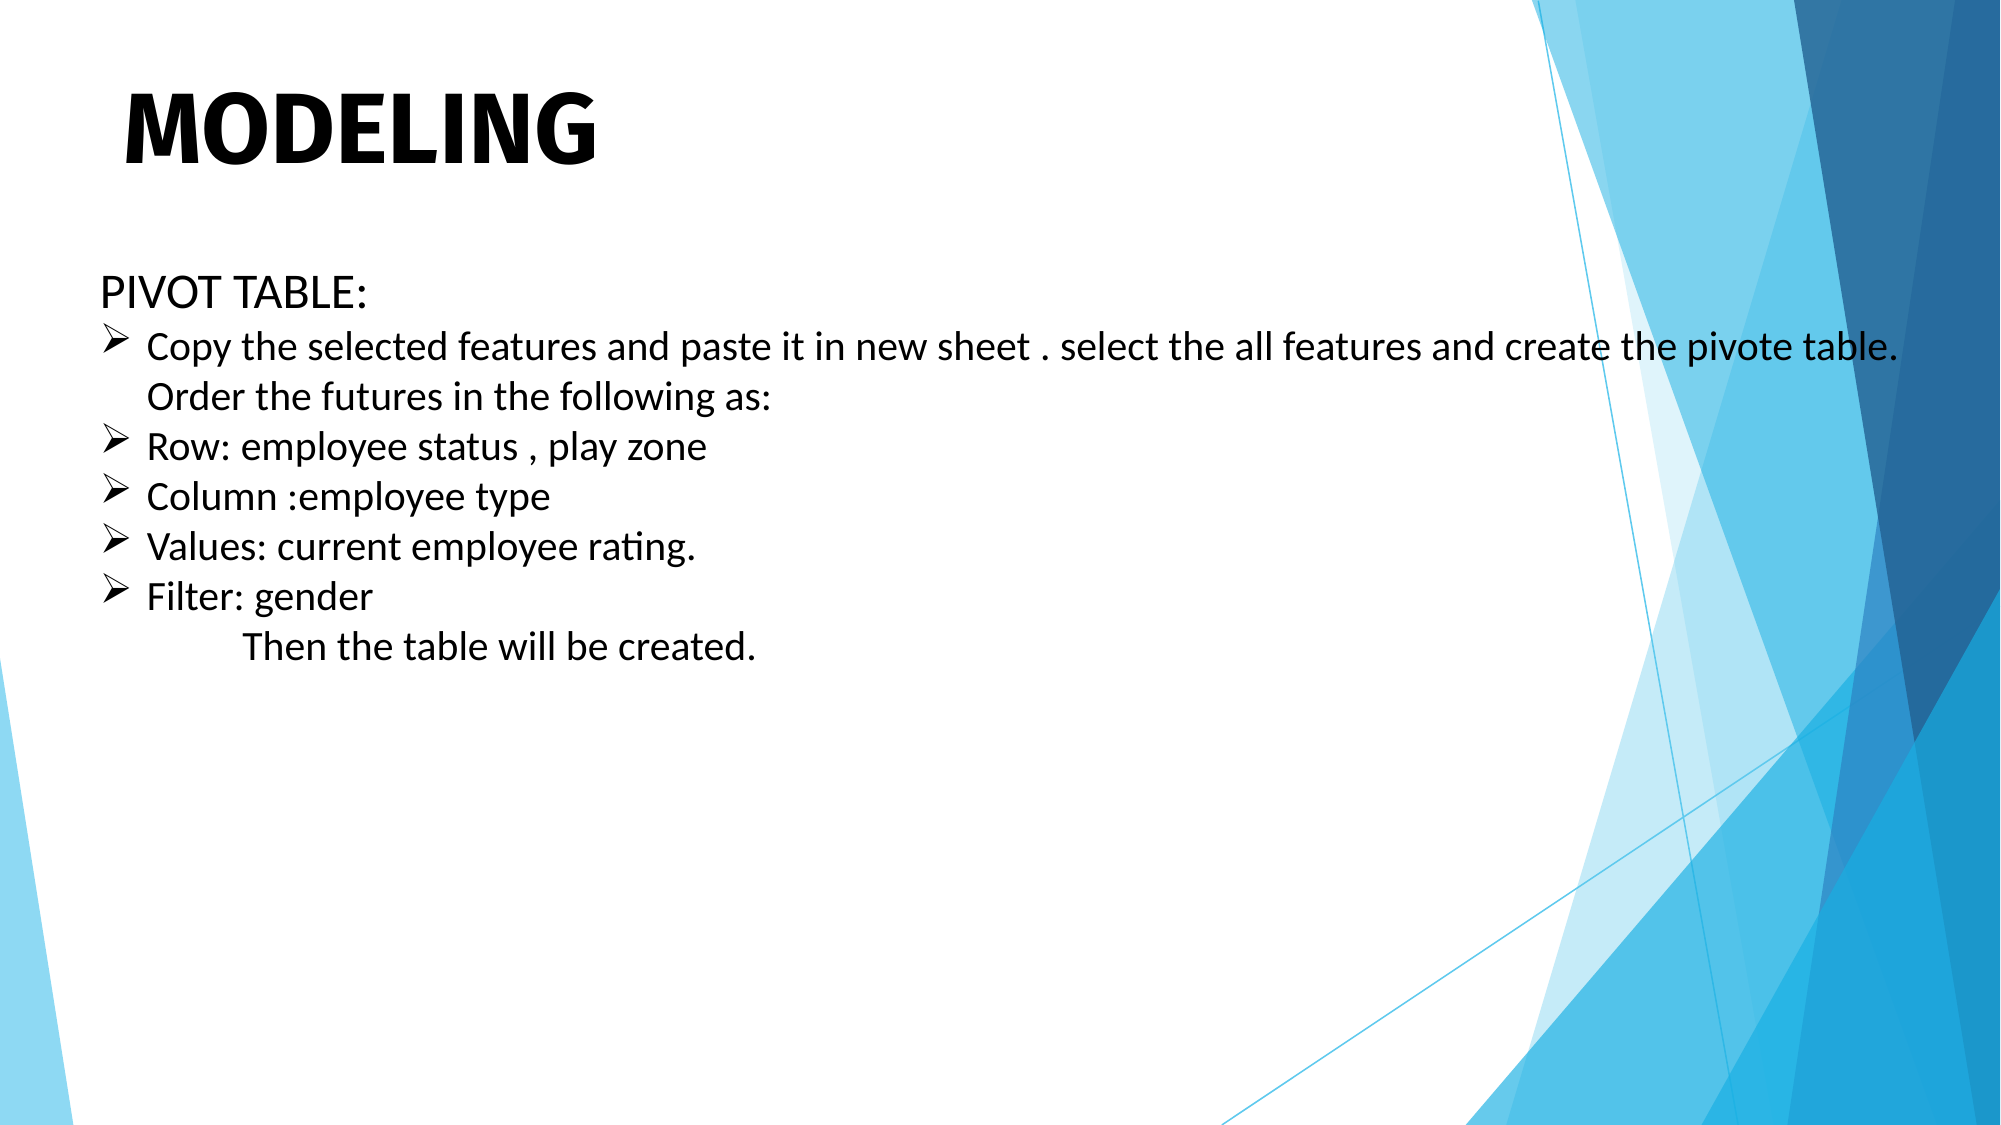

# MODELING
PIVOT TABLE:
Copy the selected features and paste it in new sheet . select the all features and create the pivote table. Order the futures in the following as:
Row: employee status , play zone
Column :employee type
Values: current employee rating.
Filter: gender
               Then the table will be created.